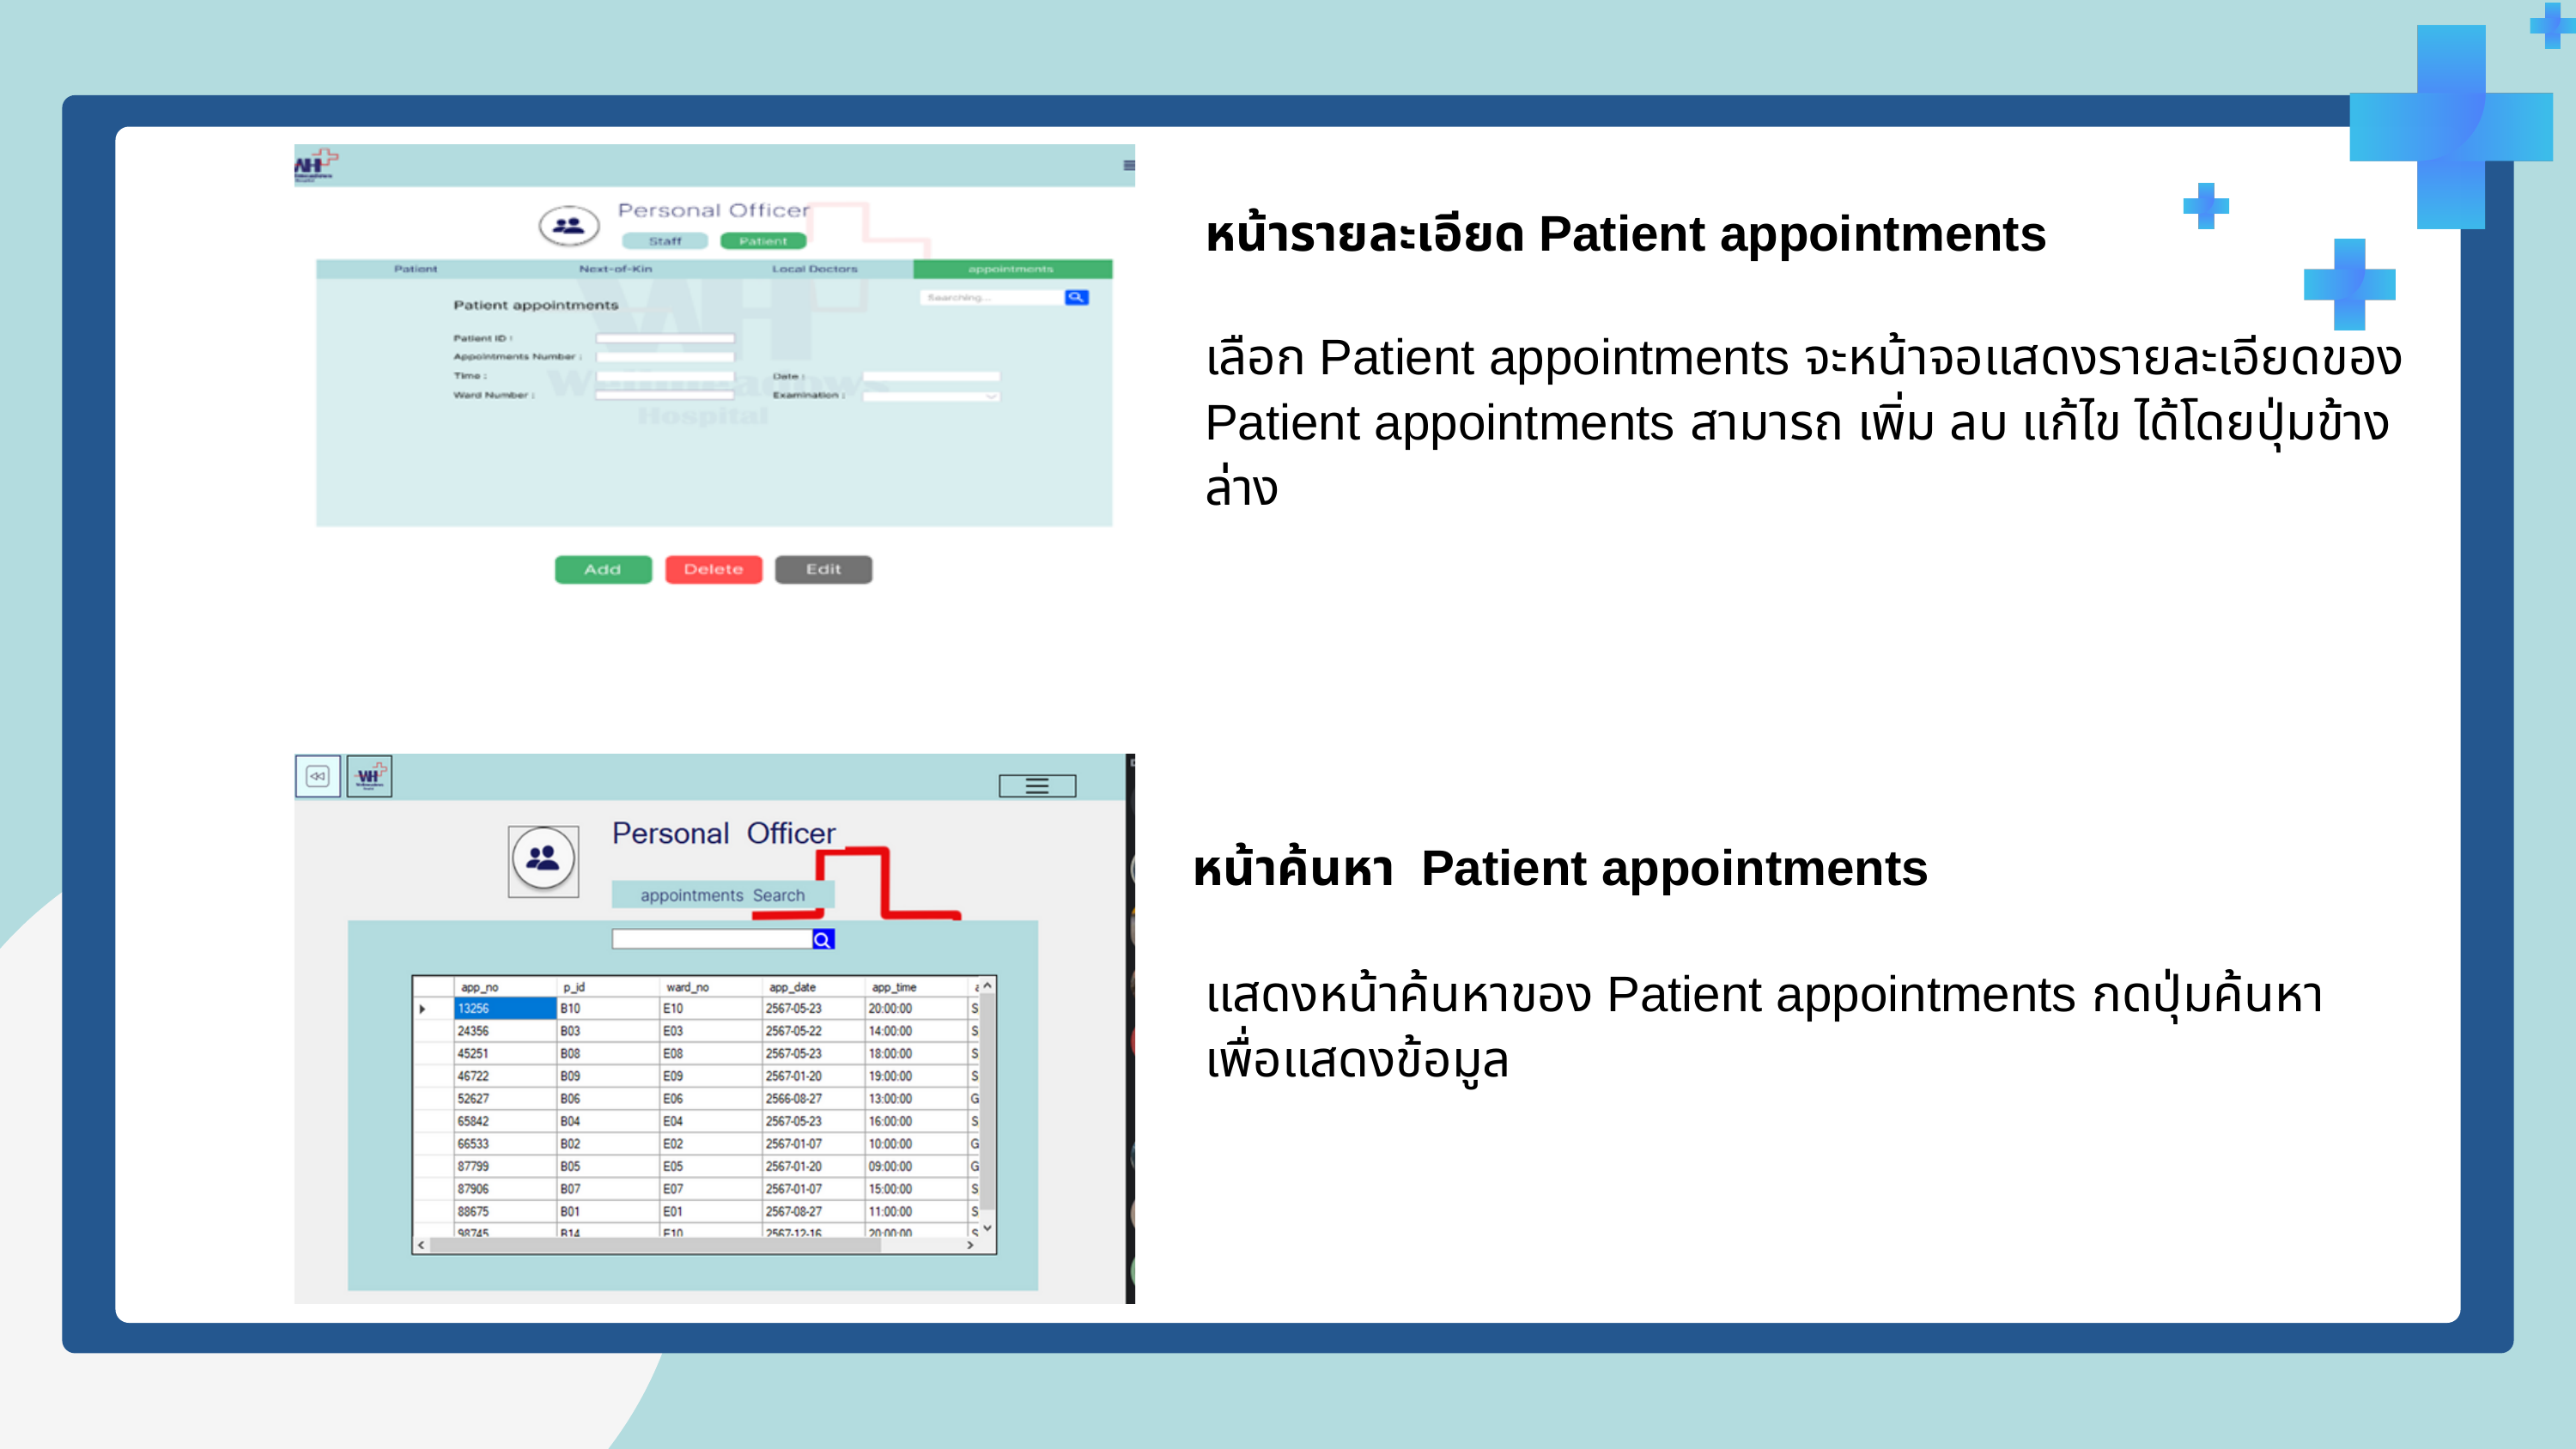

หน้ารายละเอียด Patient appointments
เลือก Patient appointments จะหน้าจอแสดงรายละเอียดของ Patient appointments สามารถ เพิ่ม ลบ แก้ไข ได้โดยปุ่มข้างล่าง

หน้าค้นหา  Patient appointments
แสดงหน้าค้นหาของ Patient appointments กดปุ่มค้นหาเพื่อแสดงข้อมูล